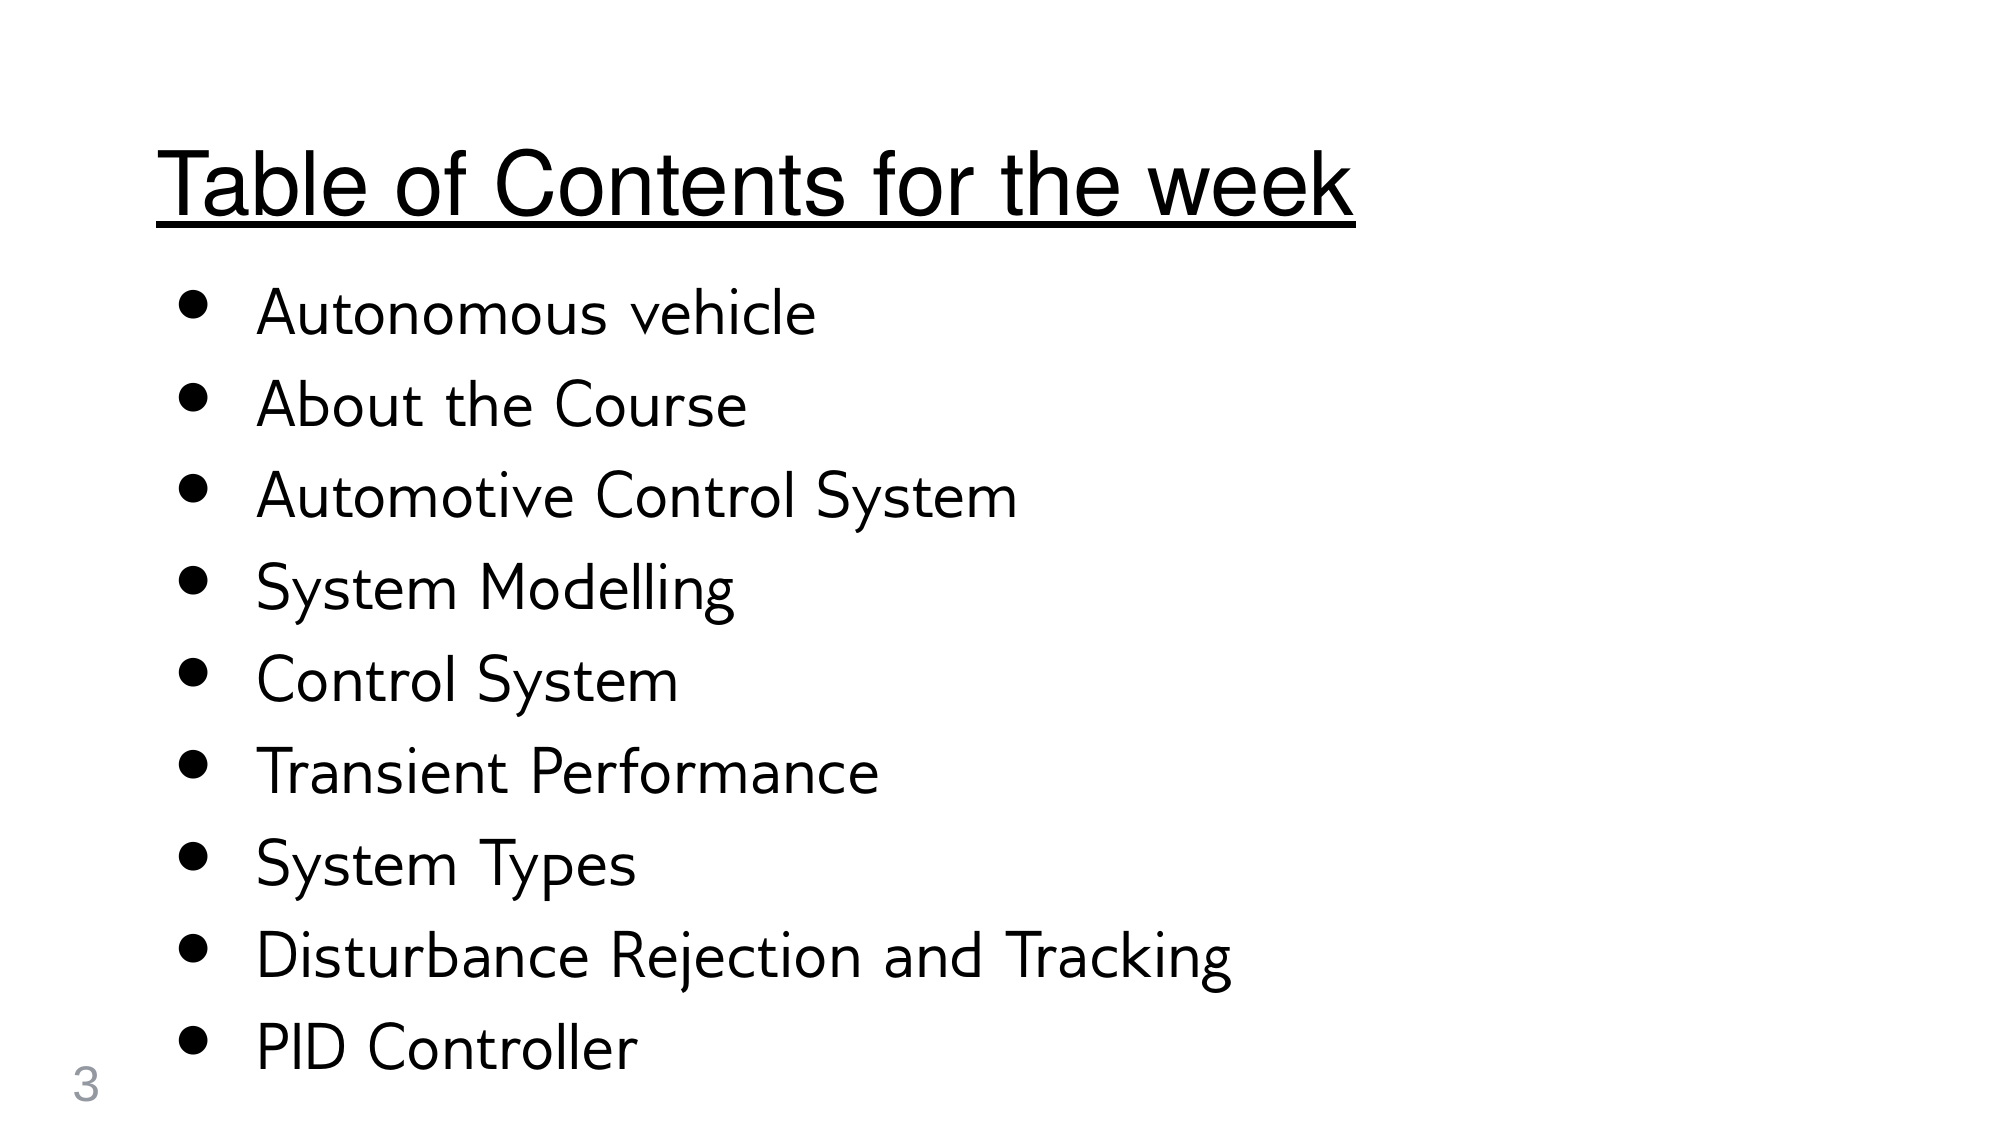

# Table of Contents for the week
Autonomous vehicle
About the Course
Automotive Control System
System Modelling
Control System
Transient Performance
System Types
Disturbance Rejection and Tracking
PID Controller

3